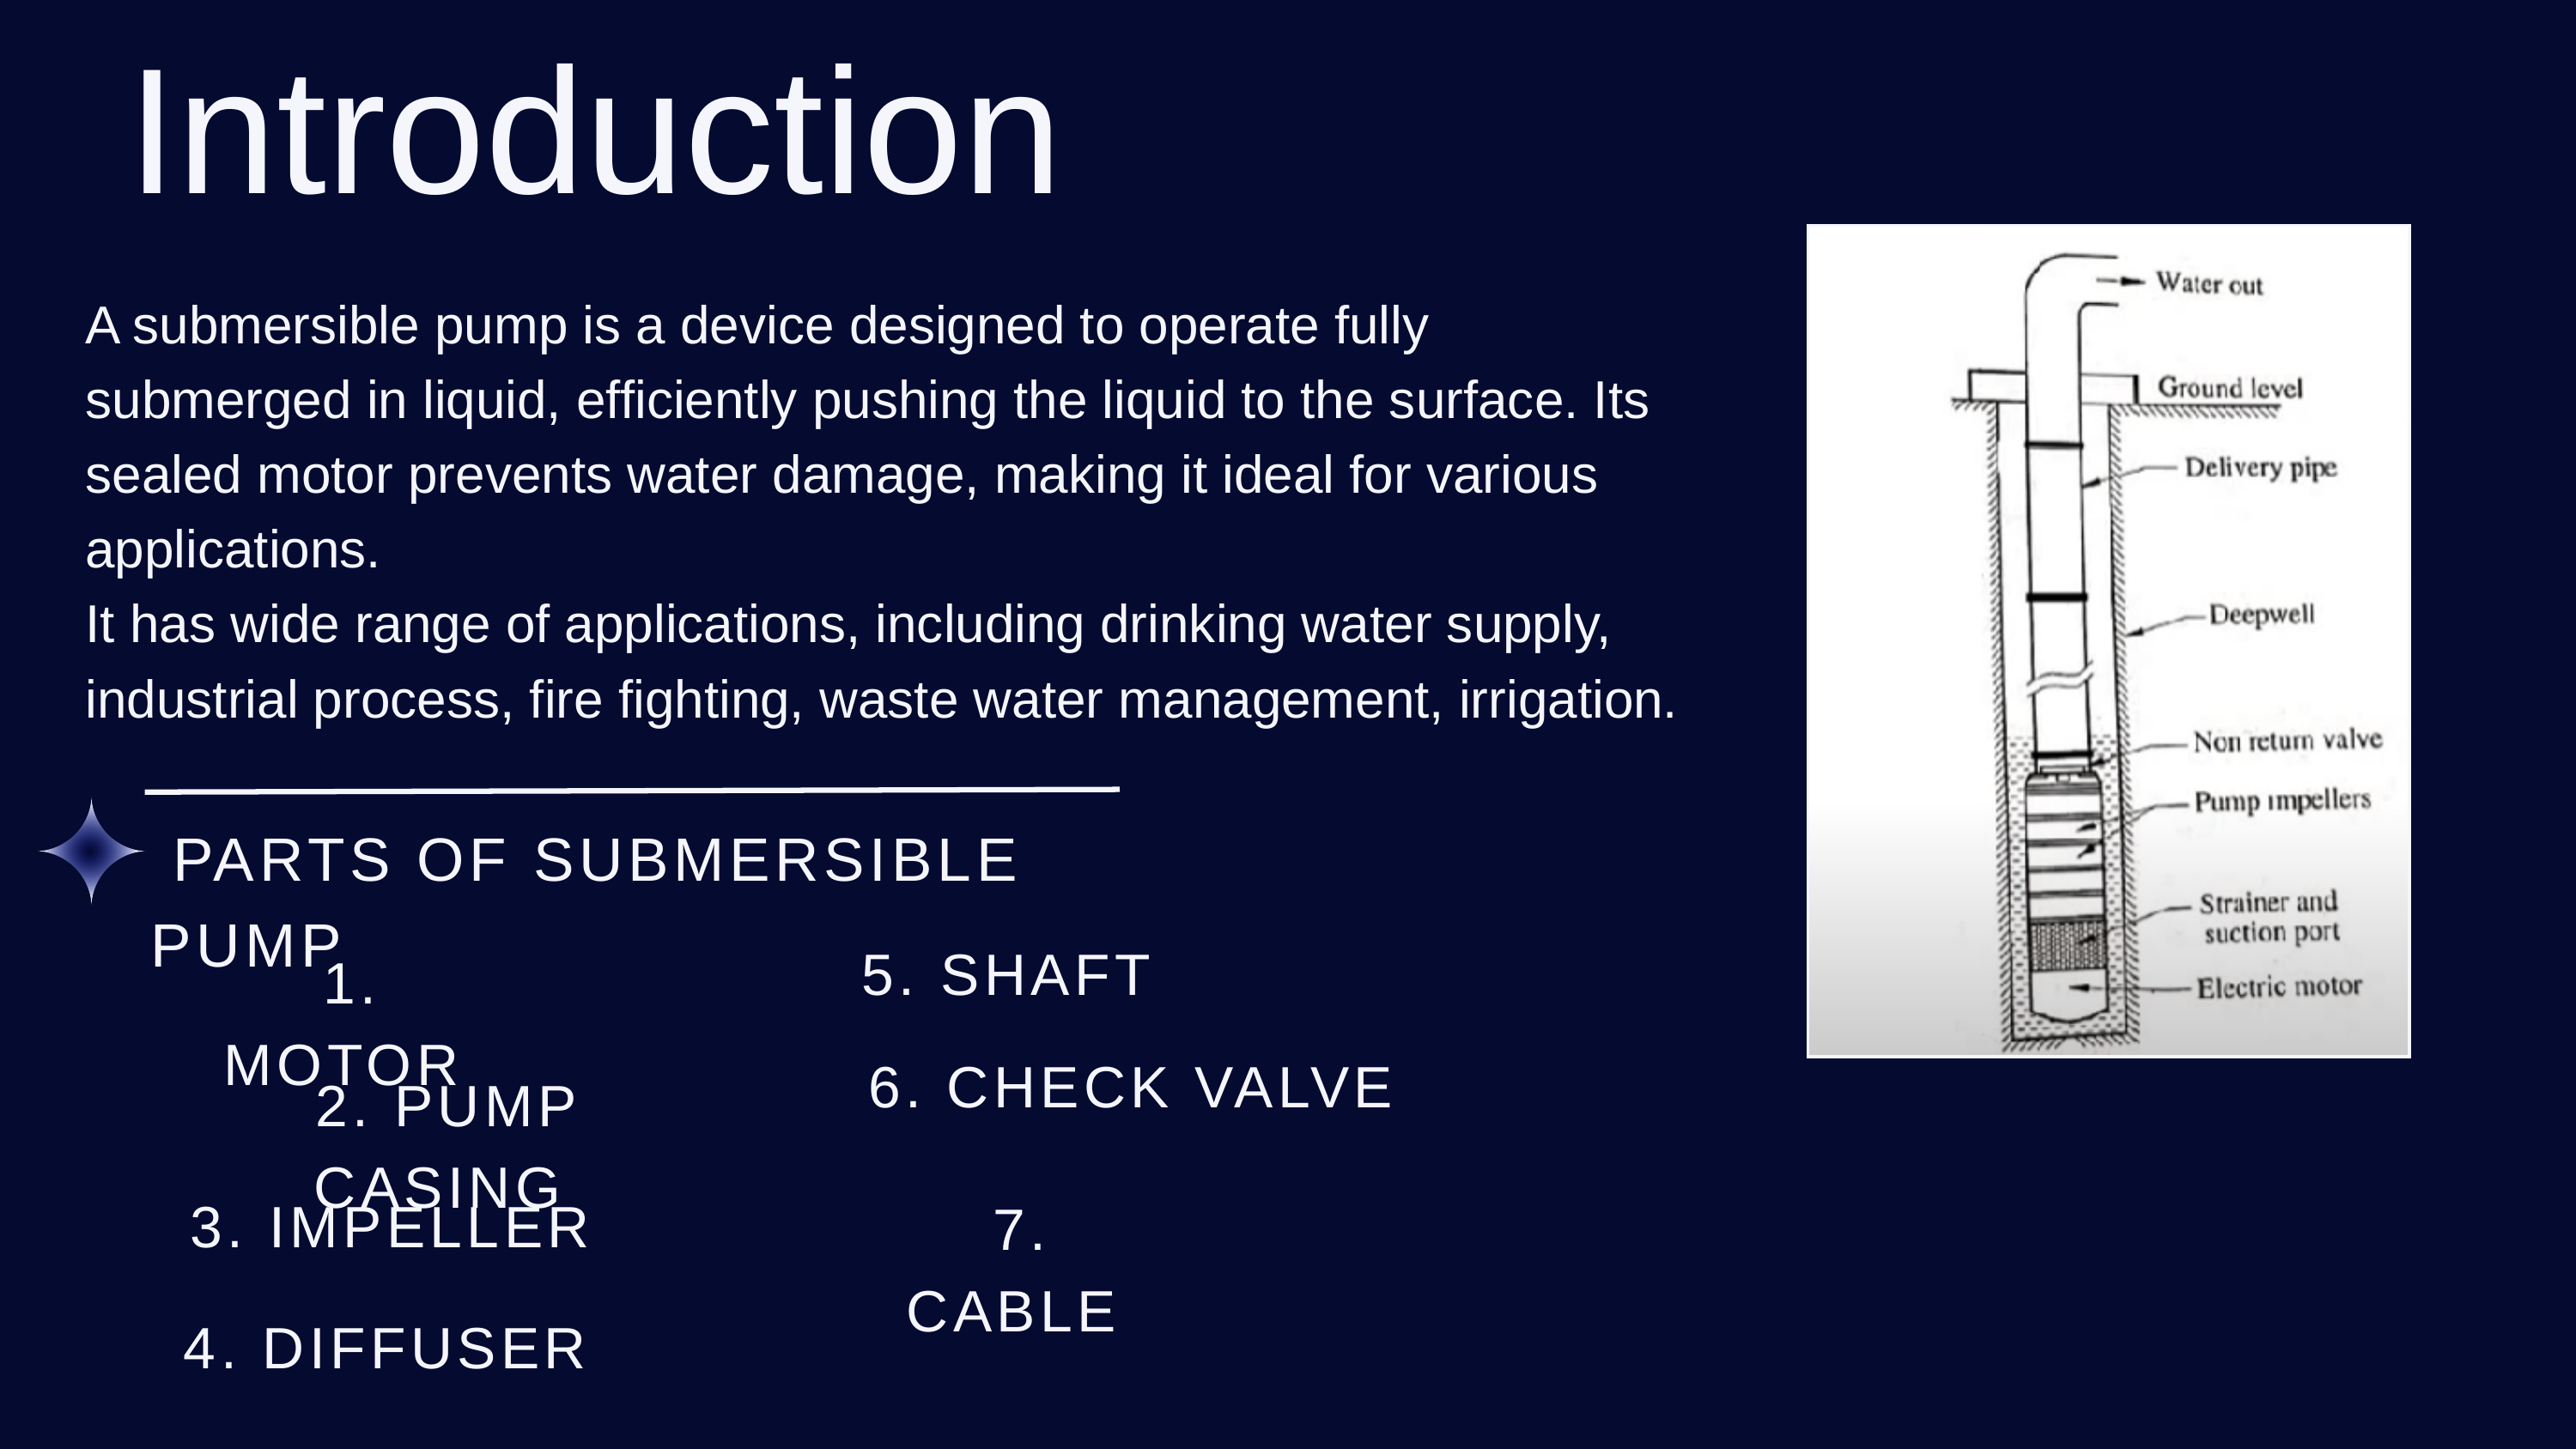

Introduction

A submersible pump is a device designed to operate fully submerged in liquid, efficiently pushing the liquid to the surface. Its sealed motor prevents water damage, making it ideal for various applications.
It has wide range of applications, including drinking water supply, industrial process, fire fighting, waste water management, irrigation.

 PARTS OF SUBMERSIBLE PUMP
 5. SHAFT
 1. MOTOR
 6. CHECK VALVE
 2. PUMP CASING
 3. IMPELLER
 7. CABLE
4. DIFFUSER